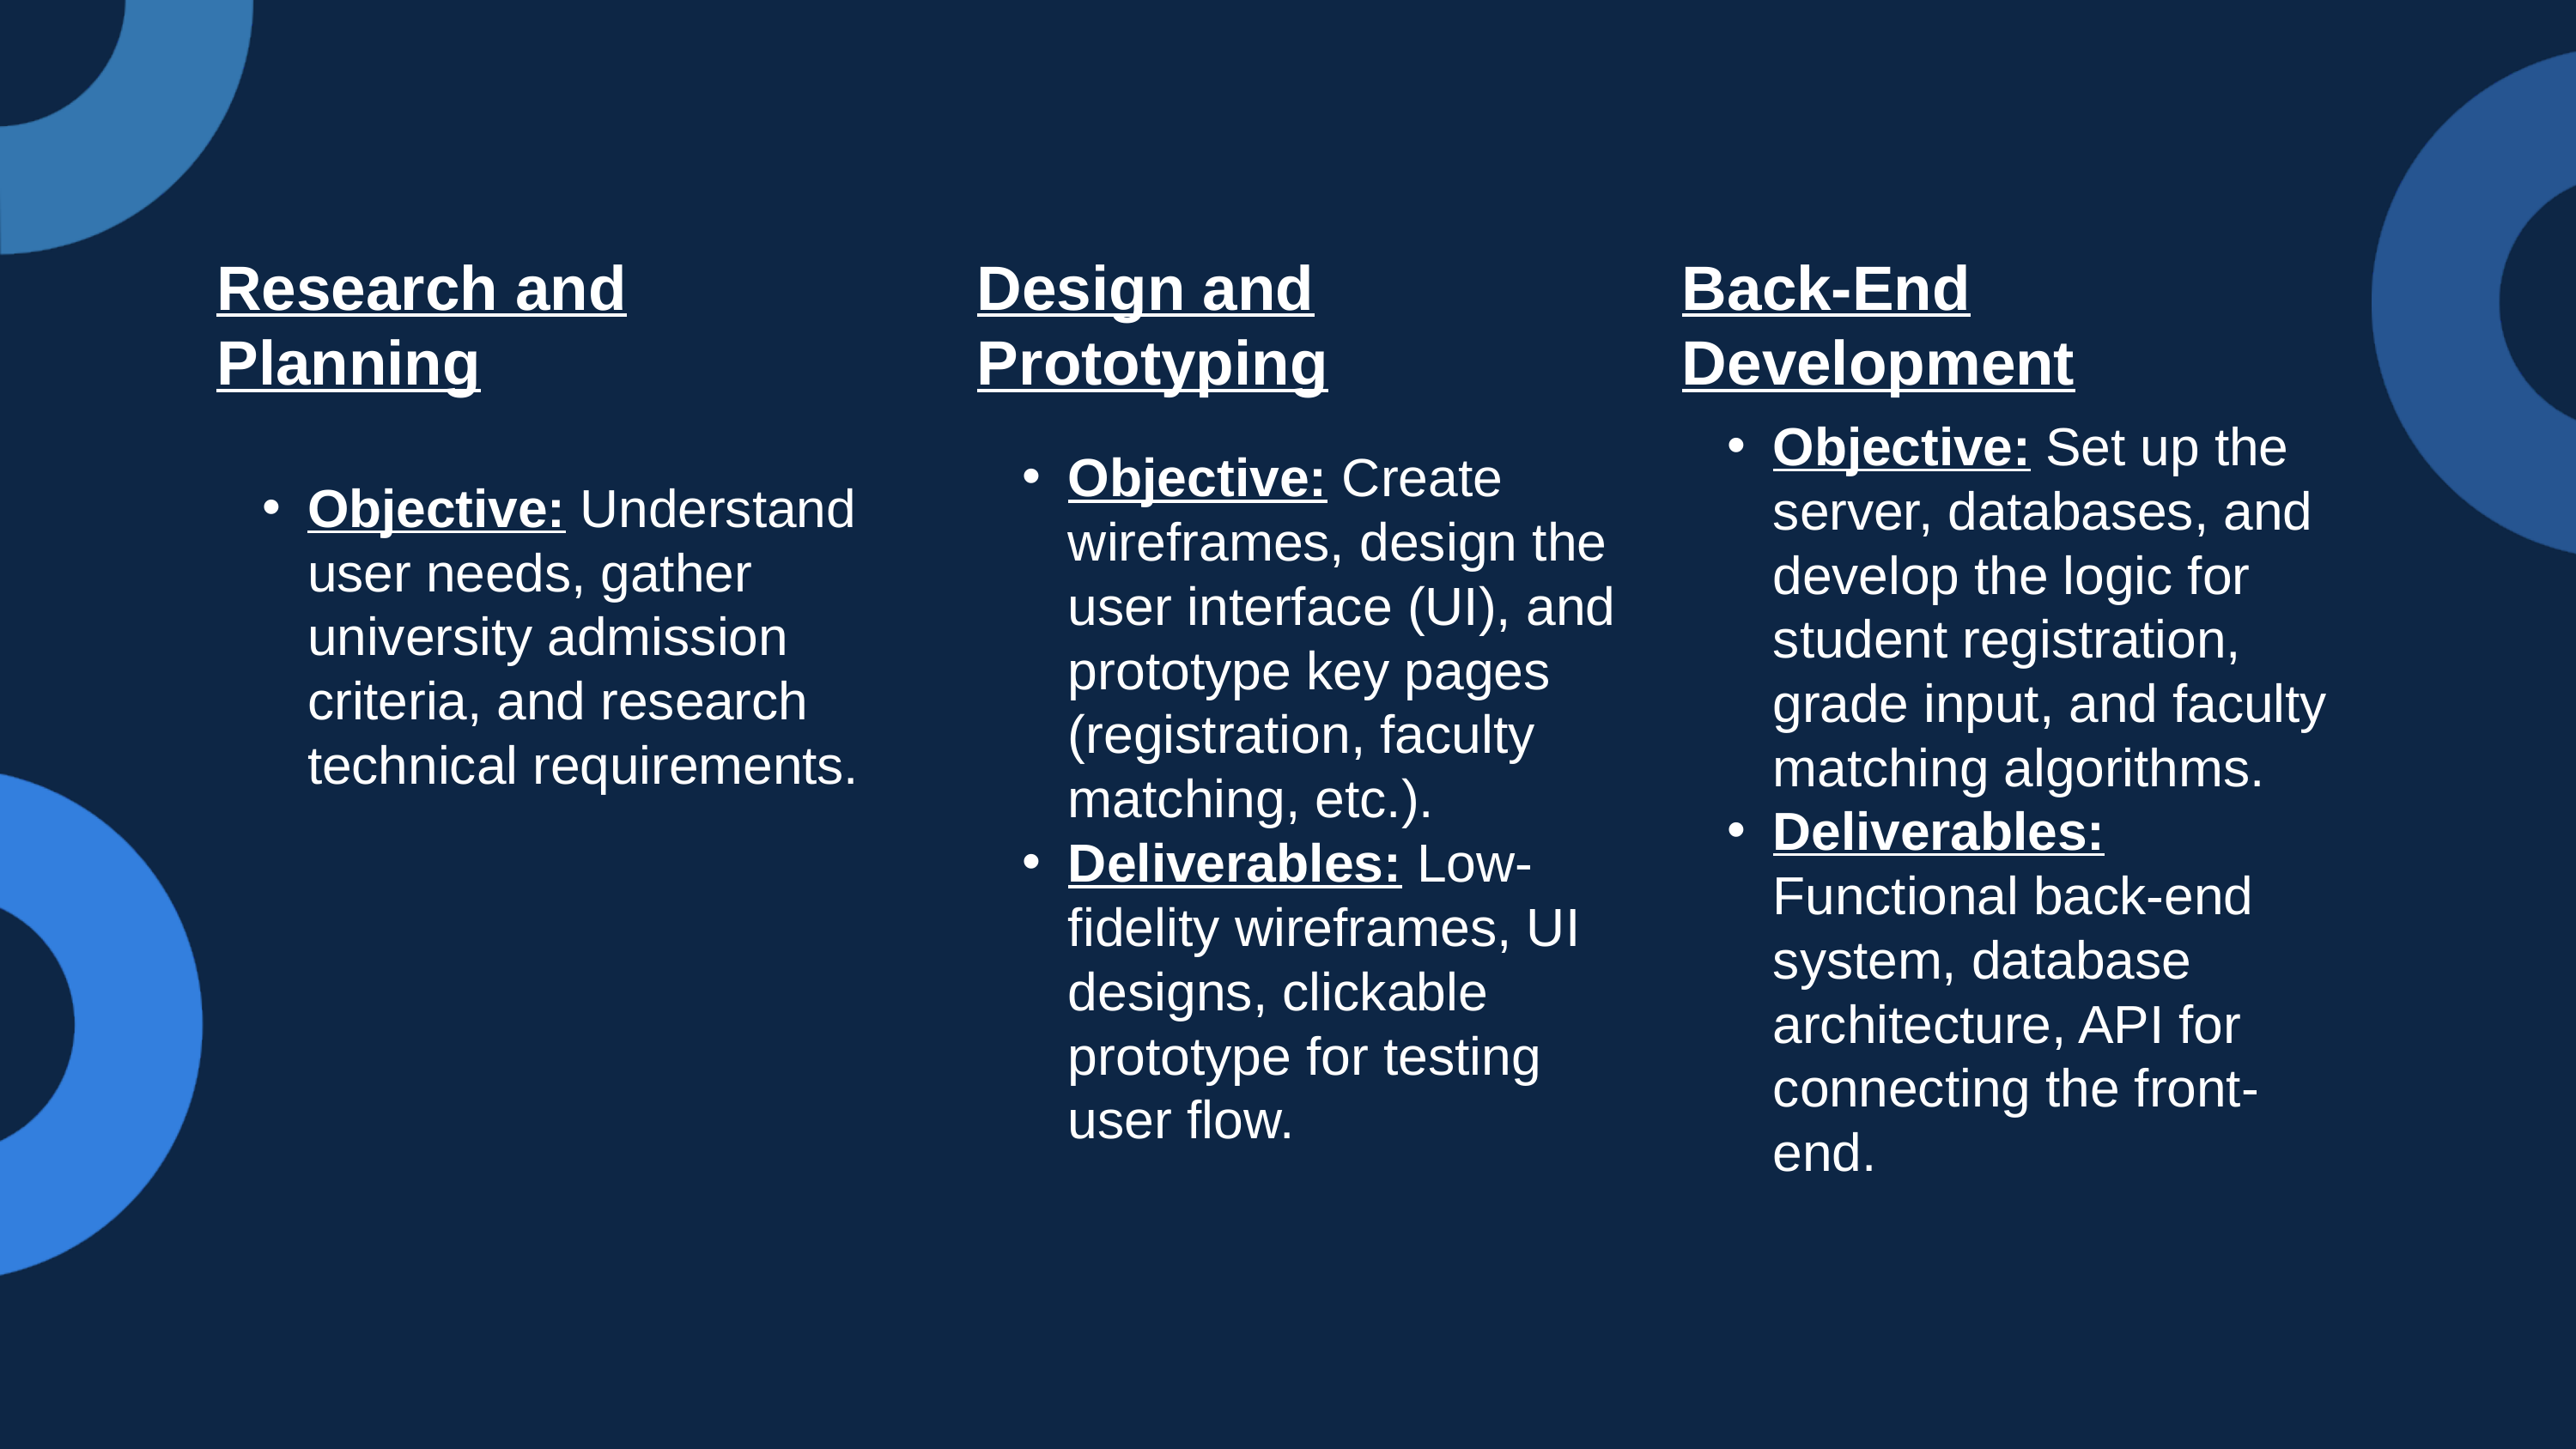

Research and Planning
Design and Prototyping
Back-End Development
Objective: Set up the server, databases, and develop the logic for student registration, grade input, and faculty matching algorithms.
Deliverables: Functional back-end system, database architecture, API for connecting the front-end.

Objective: Create wireframes, design the user interface (UI), and prototype key pages (registration, faculty matching, etc.).
Deliverables: Low-fidelity wireframes, UI designs, clickable prototype for testing user flow.

Objective: Understand user needs, gather university admission criteria, and research technical requirements.